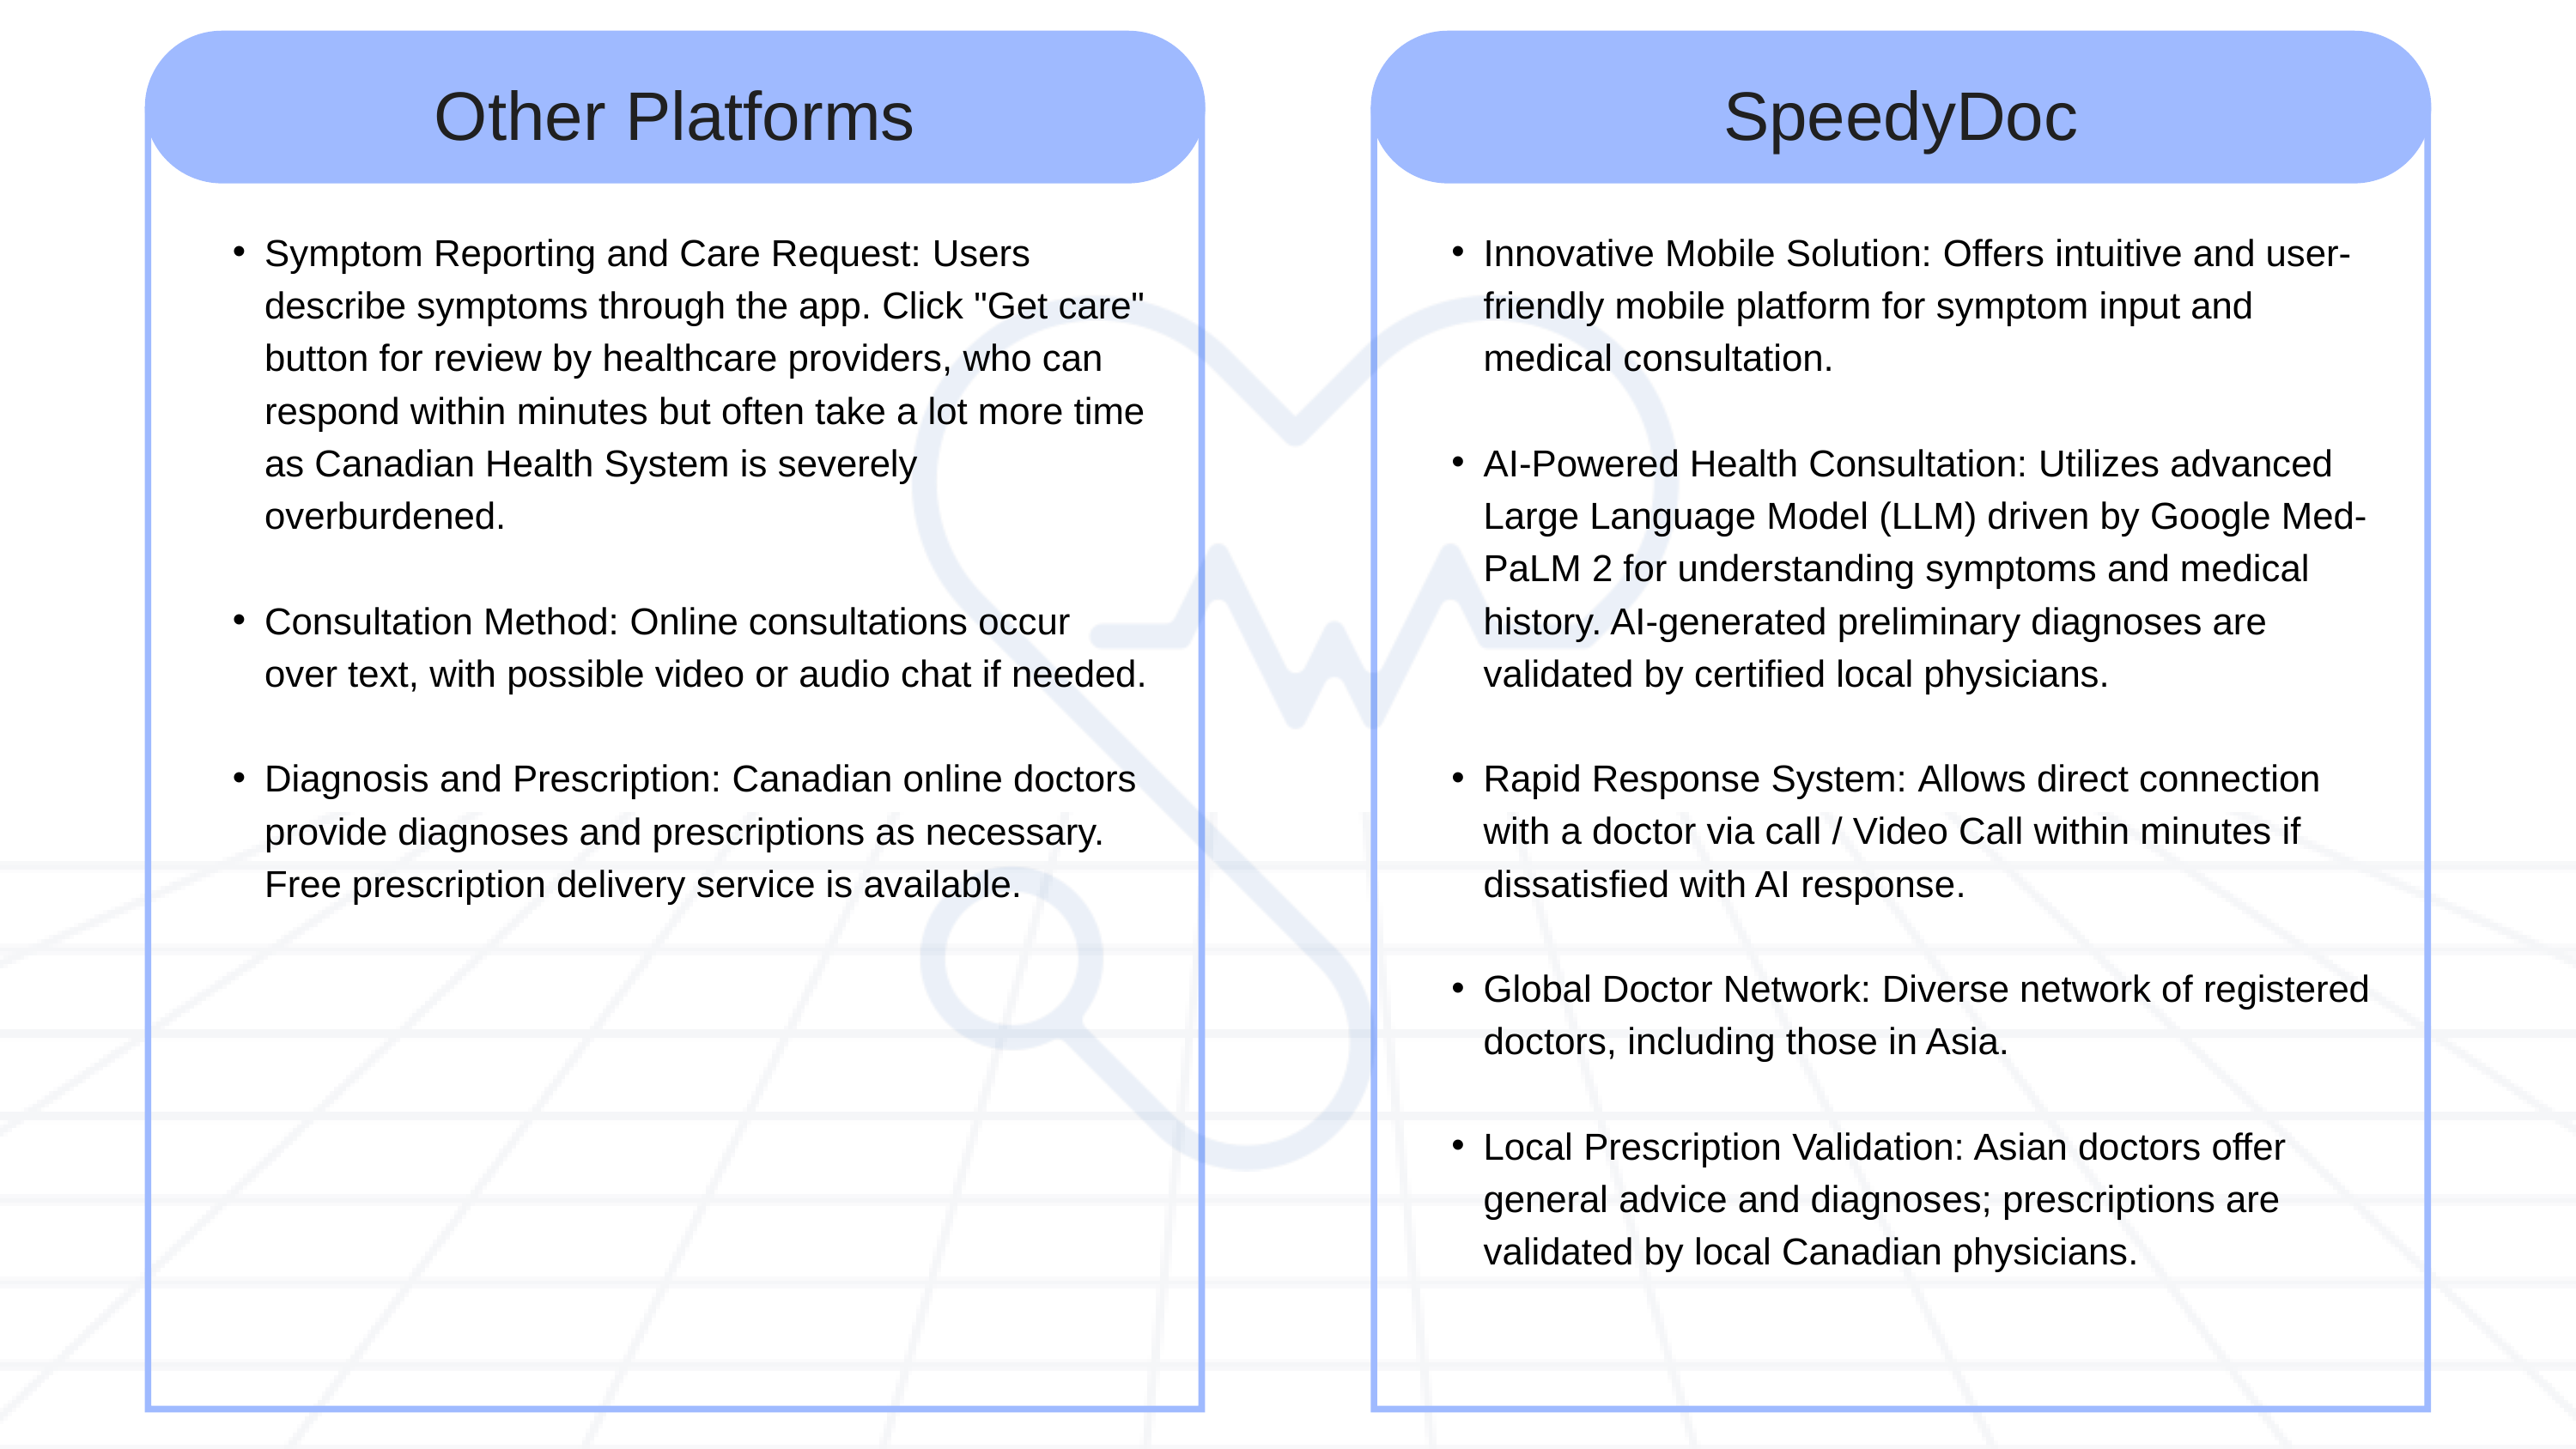

Other Platforms
SpeedyDoc

Symptom Reporting and Care Request: Users describe symptoms through the app. Click "Get care" button for review by healthcare providers, who can respond within minutes but often take a lot more time as Canadian Health System is severely overburdened.

Consultation Method: Online consultations occur over text, with possible video or audio chat if needed.

Diagnosis and Prescription: Canadian online doctors provide diagnoses and prescriptions as necessary. Free prescription delivery service is available.
Innovative Mobile Solution: Offers intuitive and user-friendly mobile platform for symptom input and medical consultation.

AI-Powered Health Consultation: Utilizes advanced Large Language Model (LLM) driven by Google Med-PaLM 2 for understanding symptoms and medical history. AI-generated preliminary diagnoses are validated by certified local physicians.

Rapid Response System: Allows direct connection with a doctor via call / Video Call within minutes if dissatisfied with AI response.

Global Doctor Network: Diverse network of registered doctors, including those in Asia.

Local Prescription Validation: Asian doctors offer general advice and diagnoses; prescriptions are validated by local Canadian physicians.